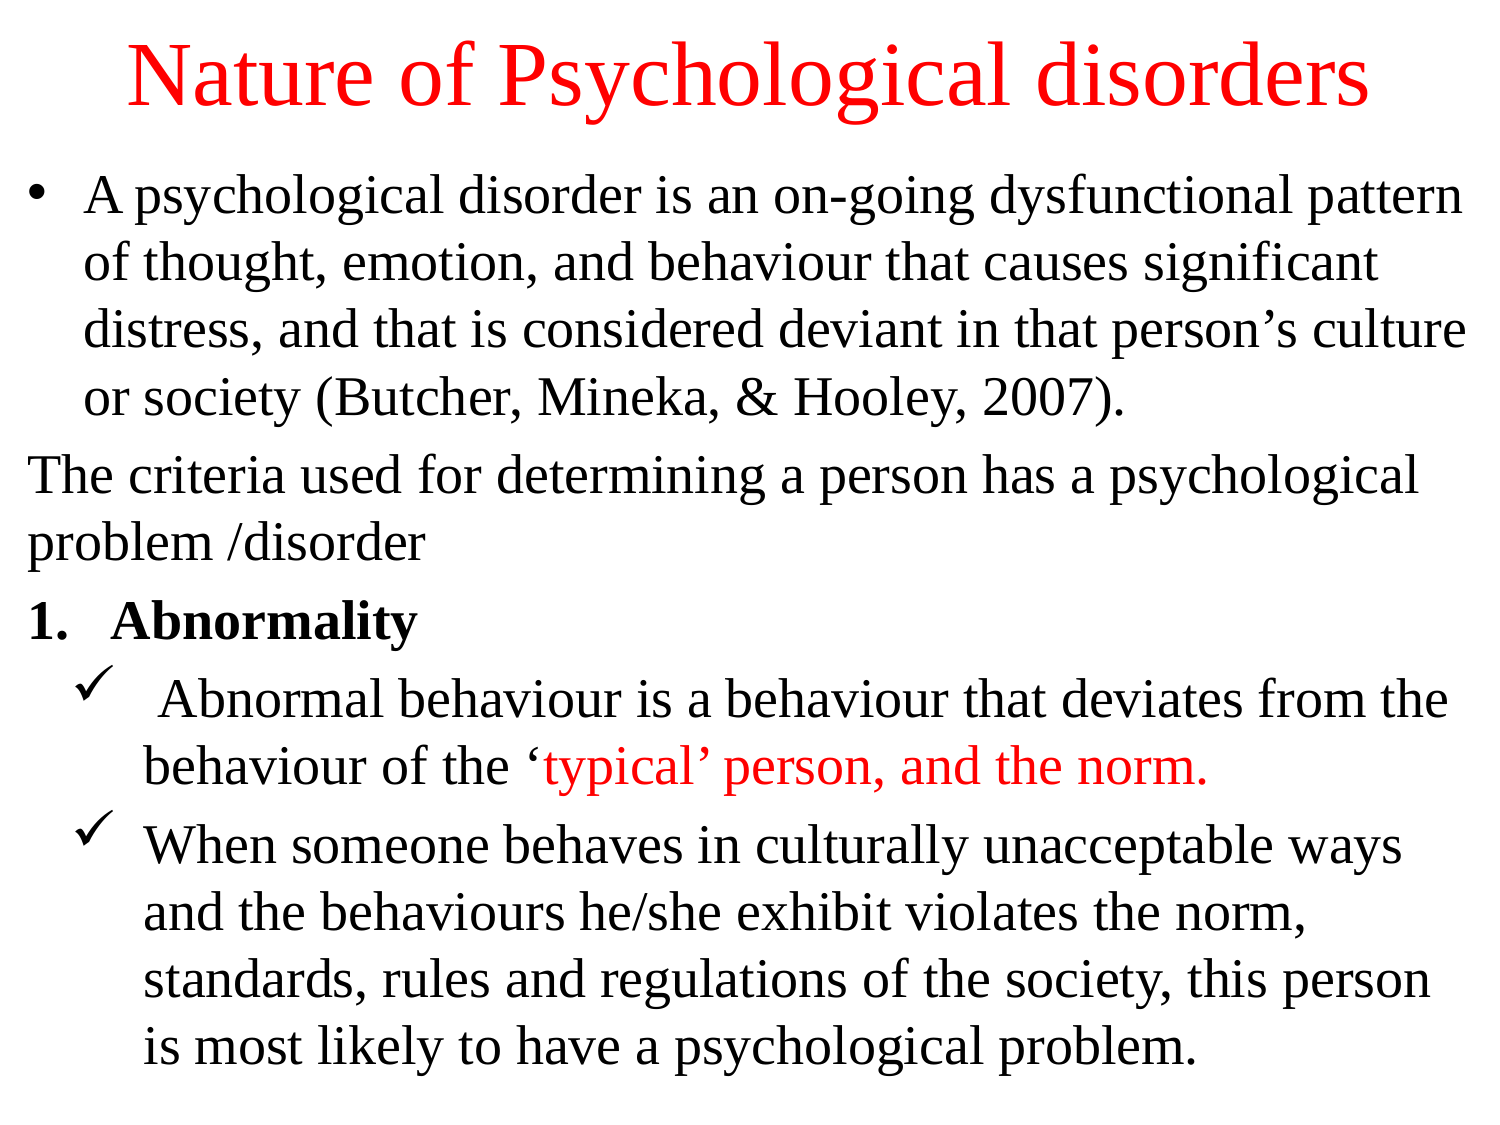

# Nature of Psychological disorders
A psychological disorder is an on-going dysfunctional pattern of thought, emotion, and behaviour that causes significant distress, and that is considered deviant in that person’s culture or society (Butcher, Mineka, & Hooley, 2007).
The criteria used for determining a person has a psychological problem /disorder
Abnormality
 Abnormal behaviour is a behaviour that deviates from the behaviour of the ‘typical’ person, and the norm.
When someone behaves in culturally unacceptable ways and the behaviours he/she exhibit violates the norm, standards, rules and regulations of the society, this person is most likely to have a psychological problem.